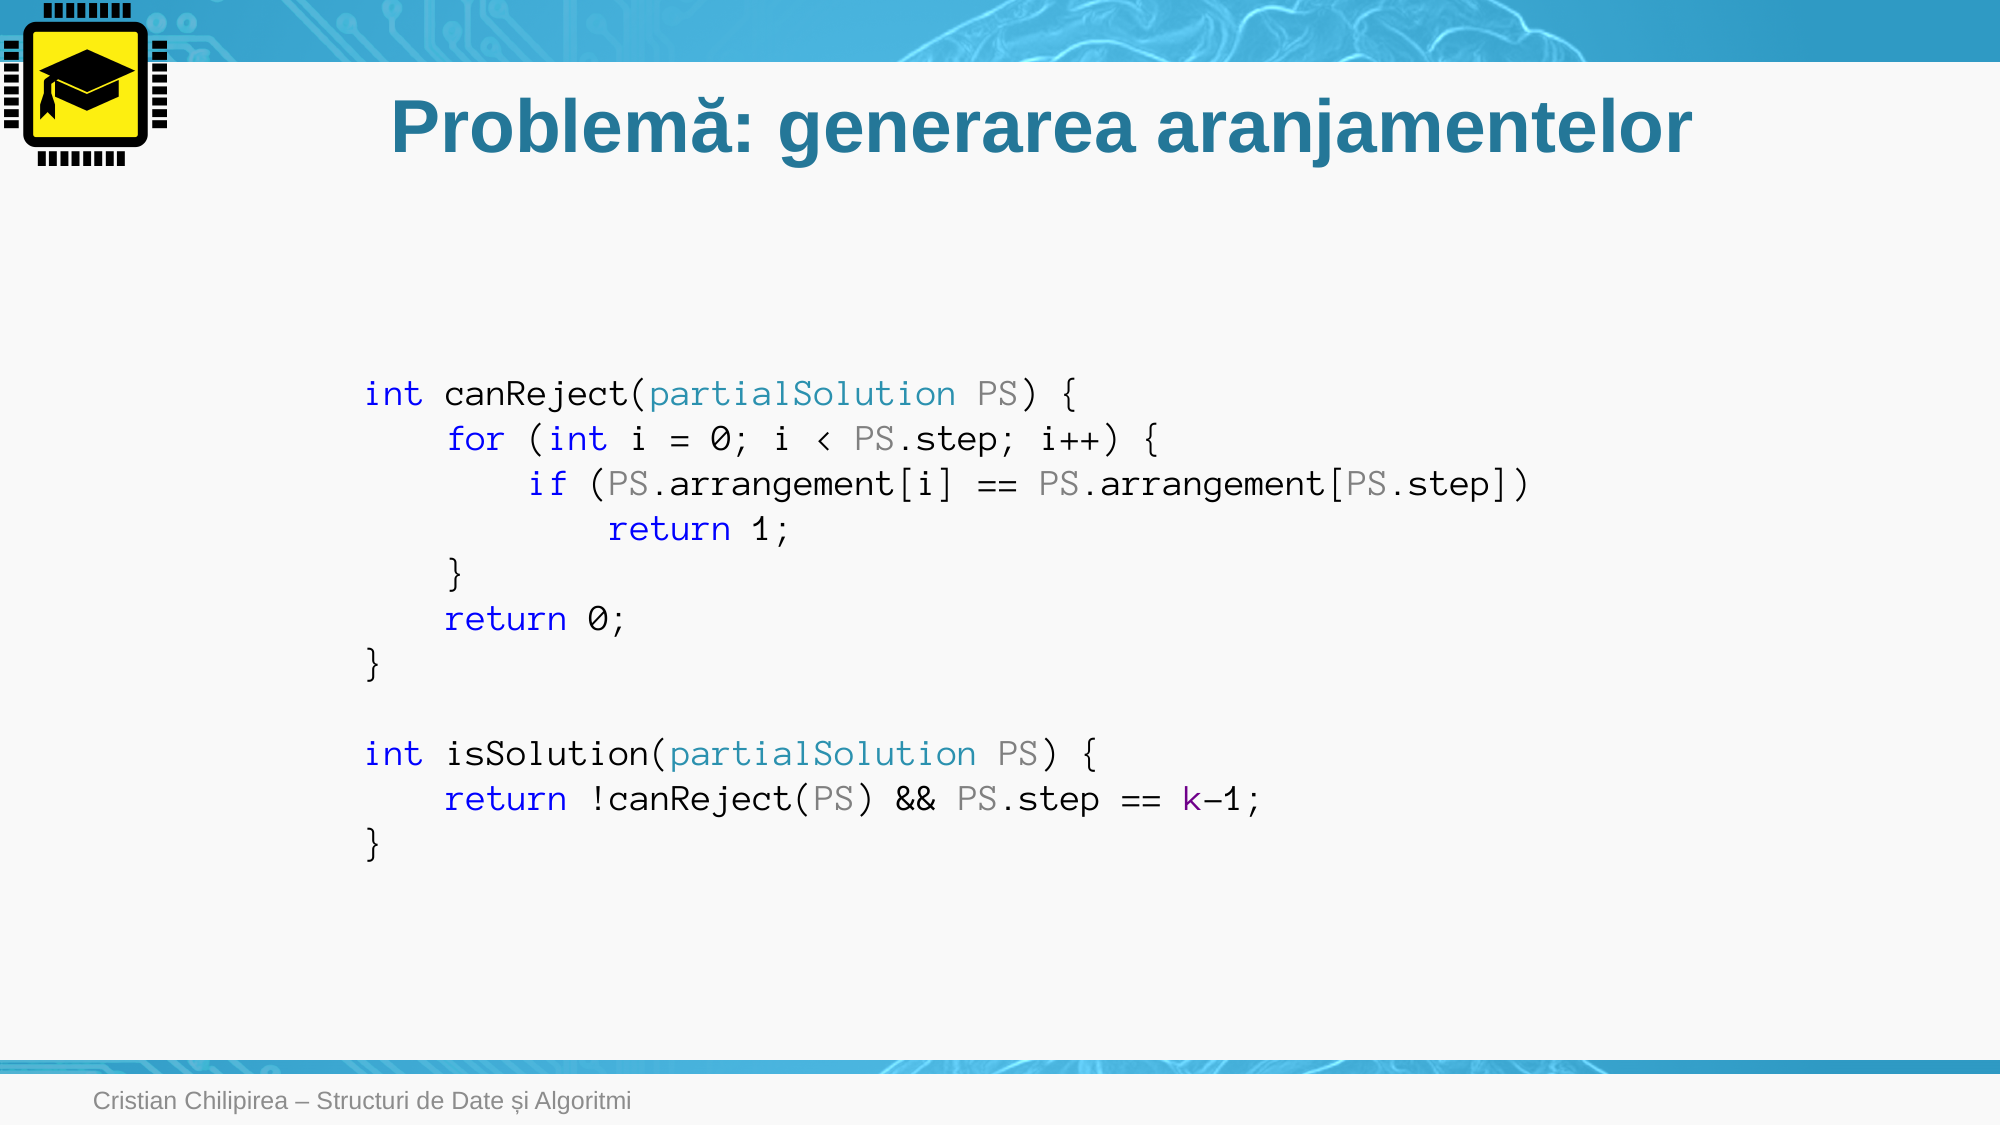

# Problemă: generarea aranjamentelor
int canReject(partialSolution PS) {
    for (int i = 0; i < PS.step; i++) {
        if (PS.arrangement[i] == PS.arrangement[PS.step])
            return 1;
    }
    return 0;
}

int isSolution(partialSolution PS) {
    return !canReject(PS) && PS.step == k-1;
}
Cristian Chilipirea – Structuri de Date și Algoritmi